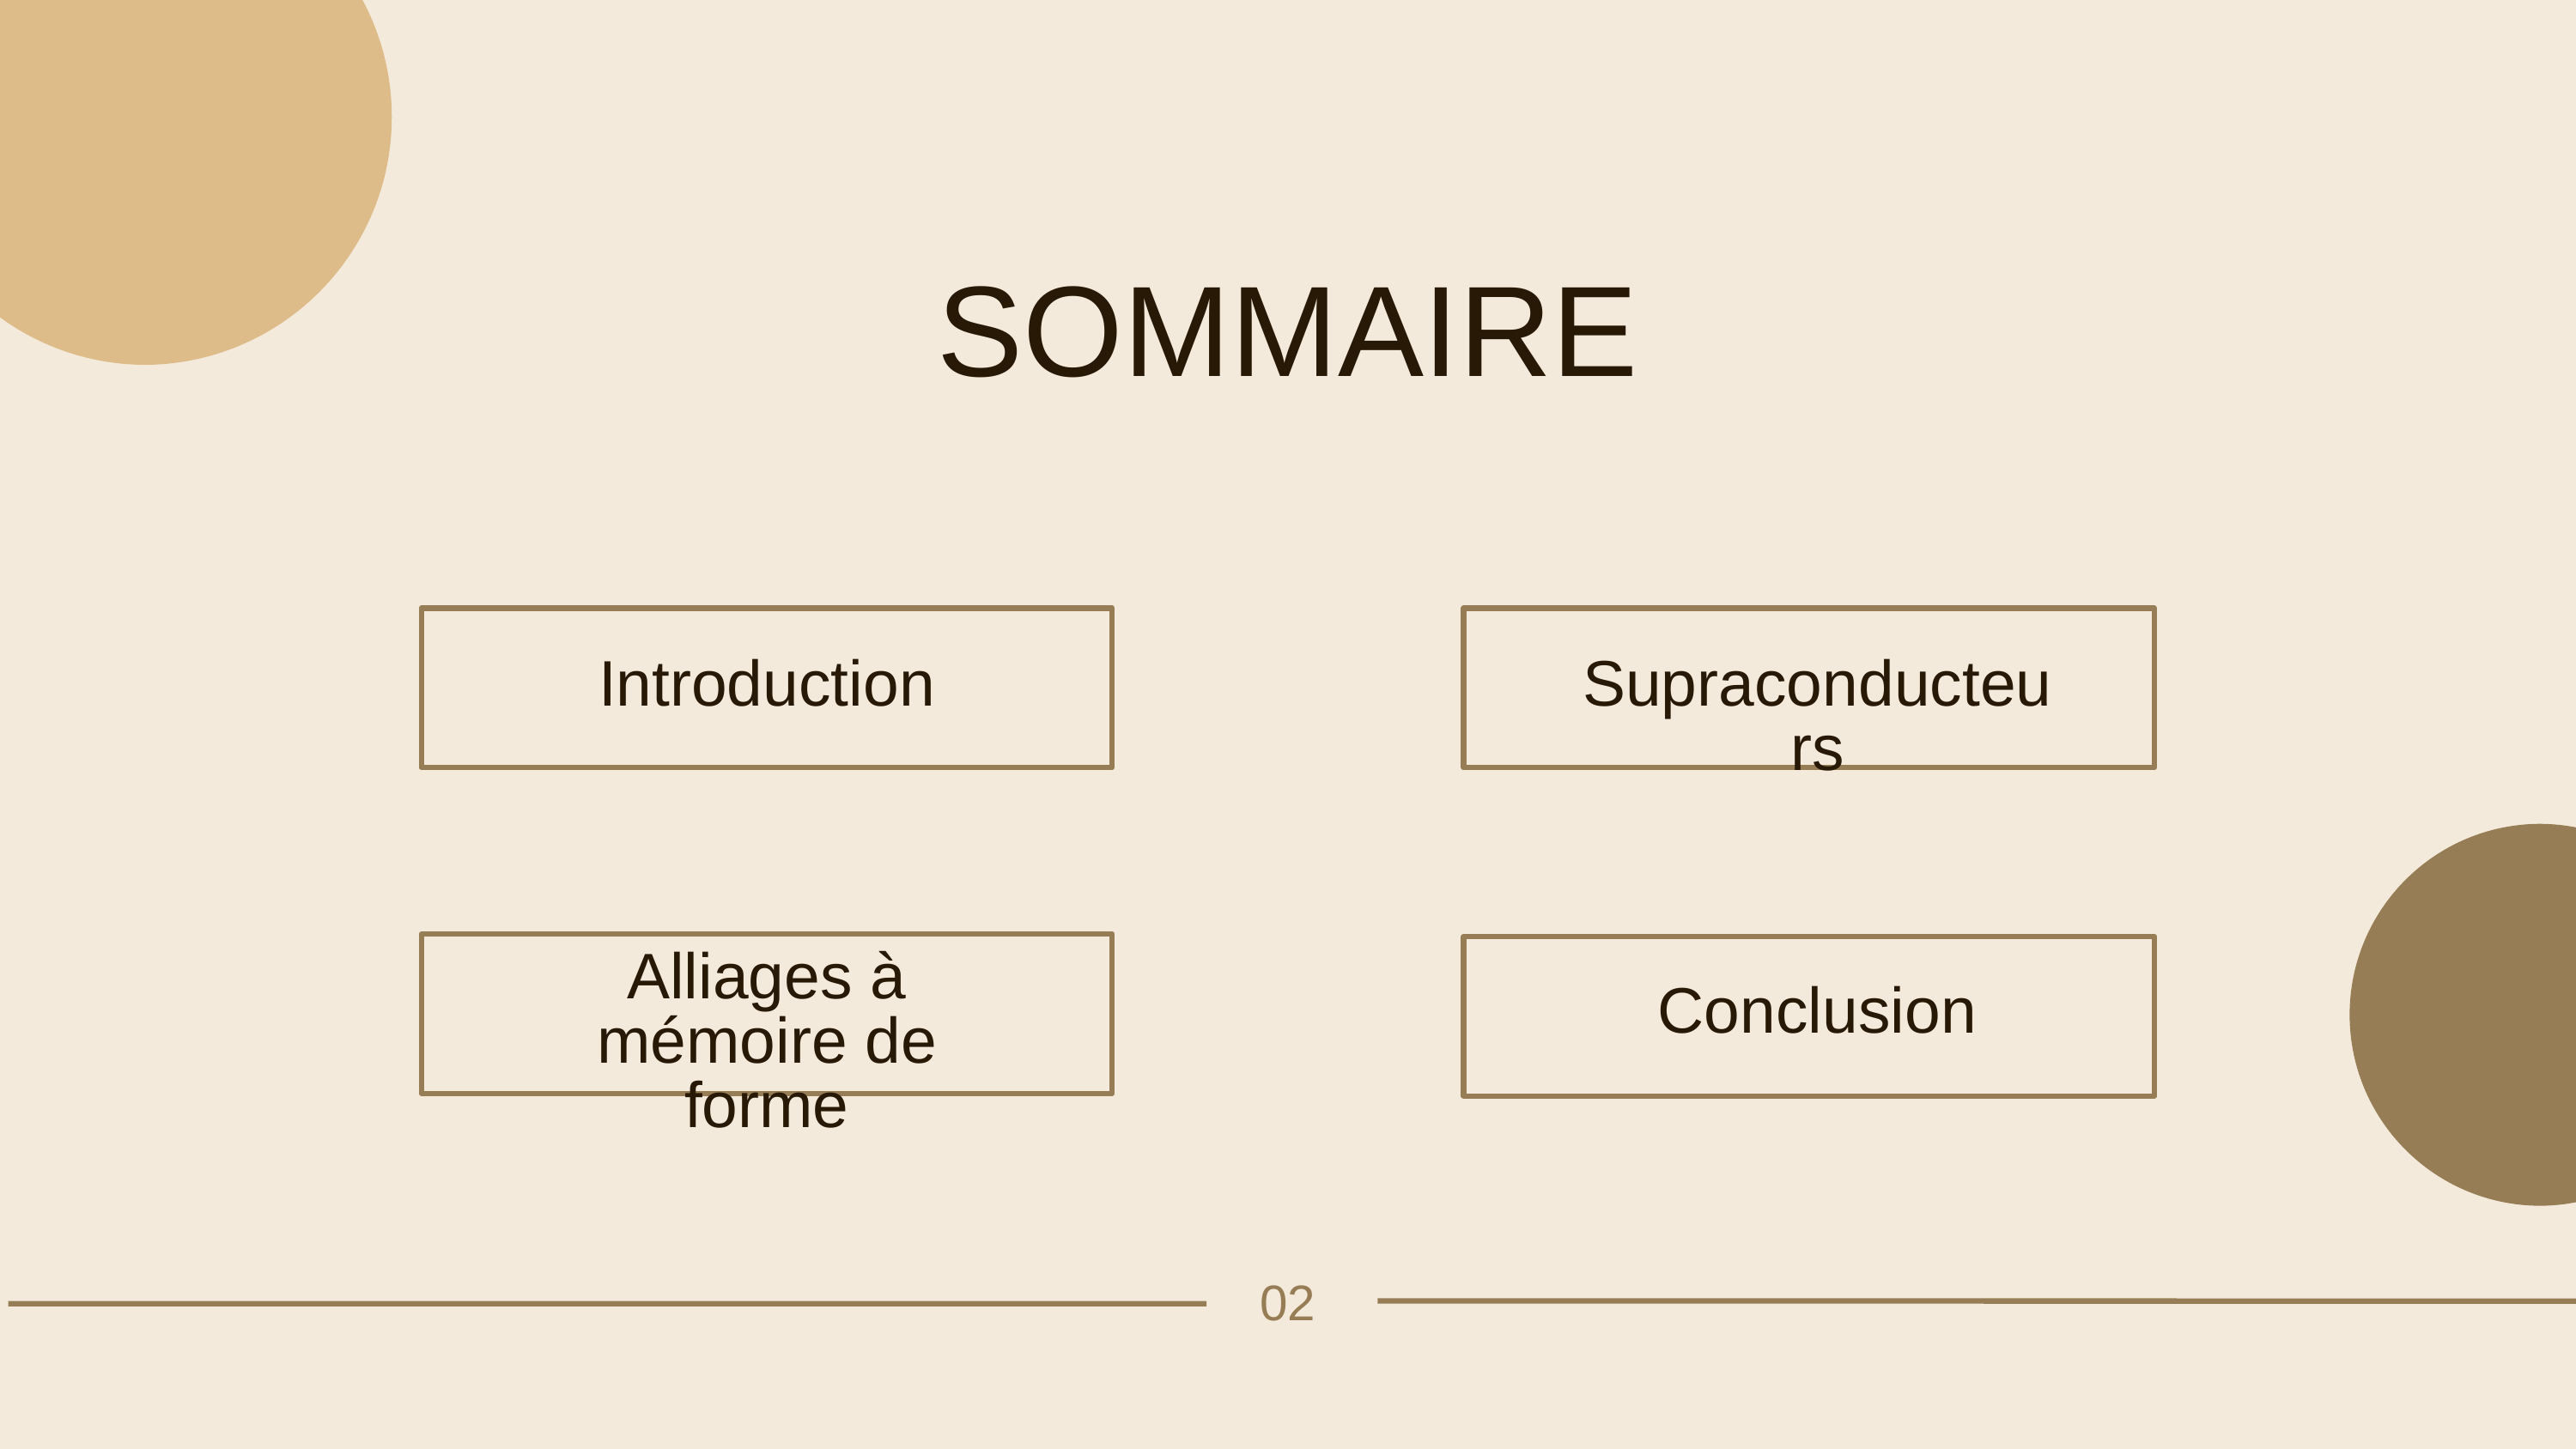

SOMMAIRE

Introduction
Supraconducteurs

Alliages à mémoire de forme
Conclusion
02